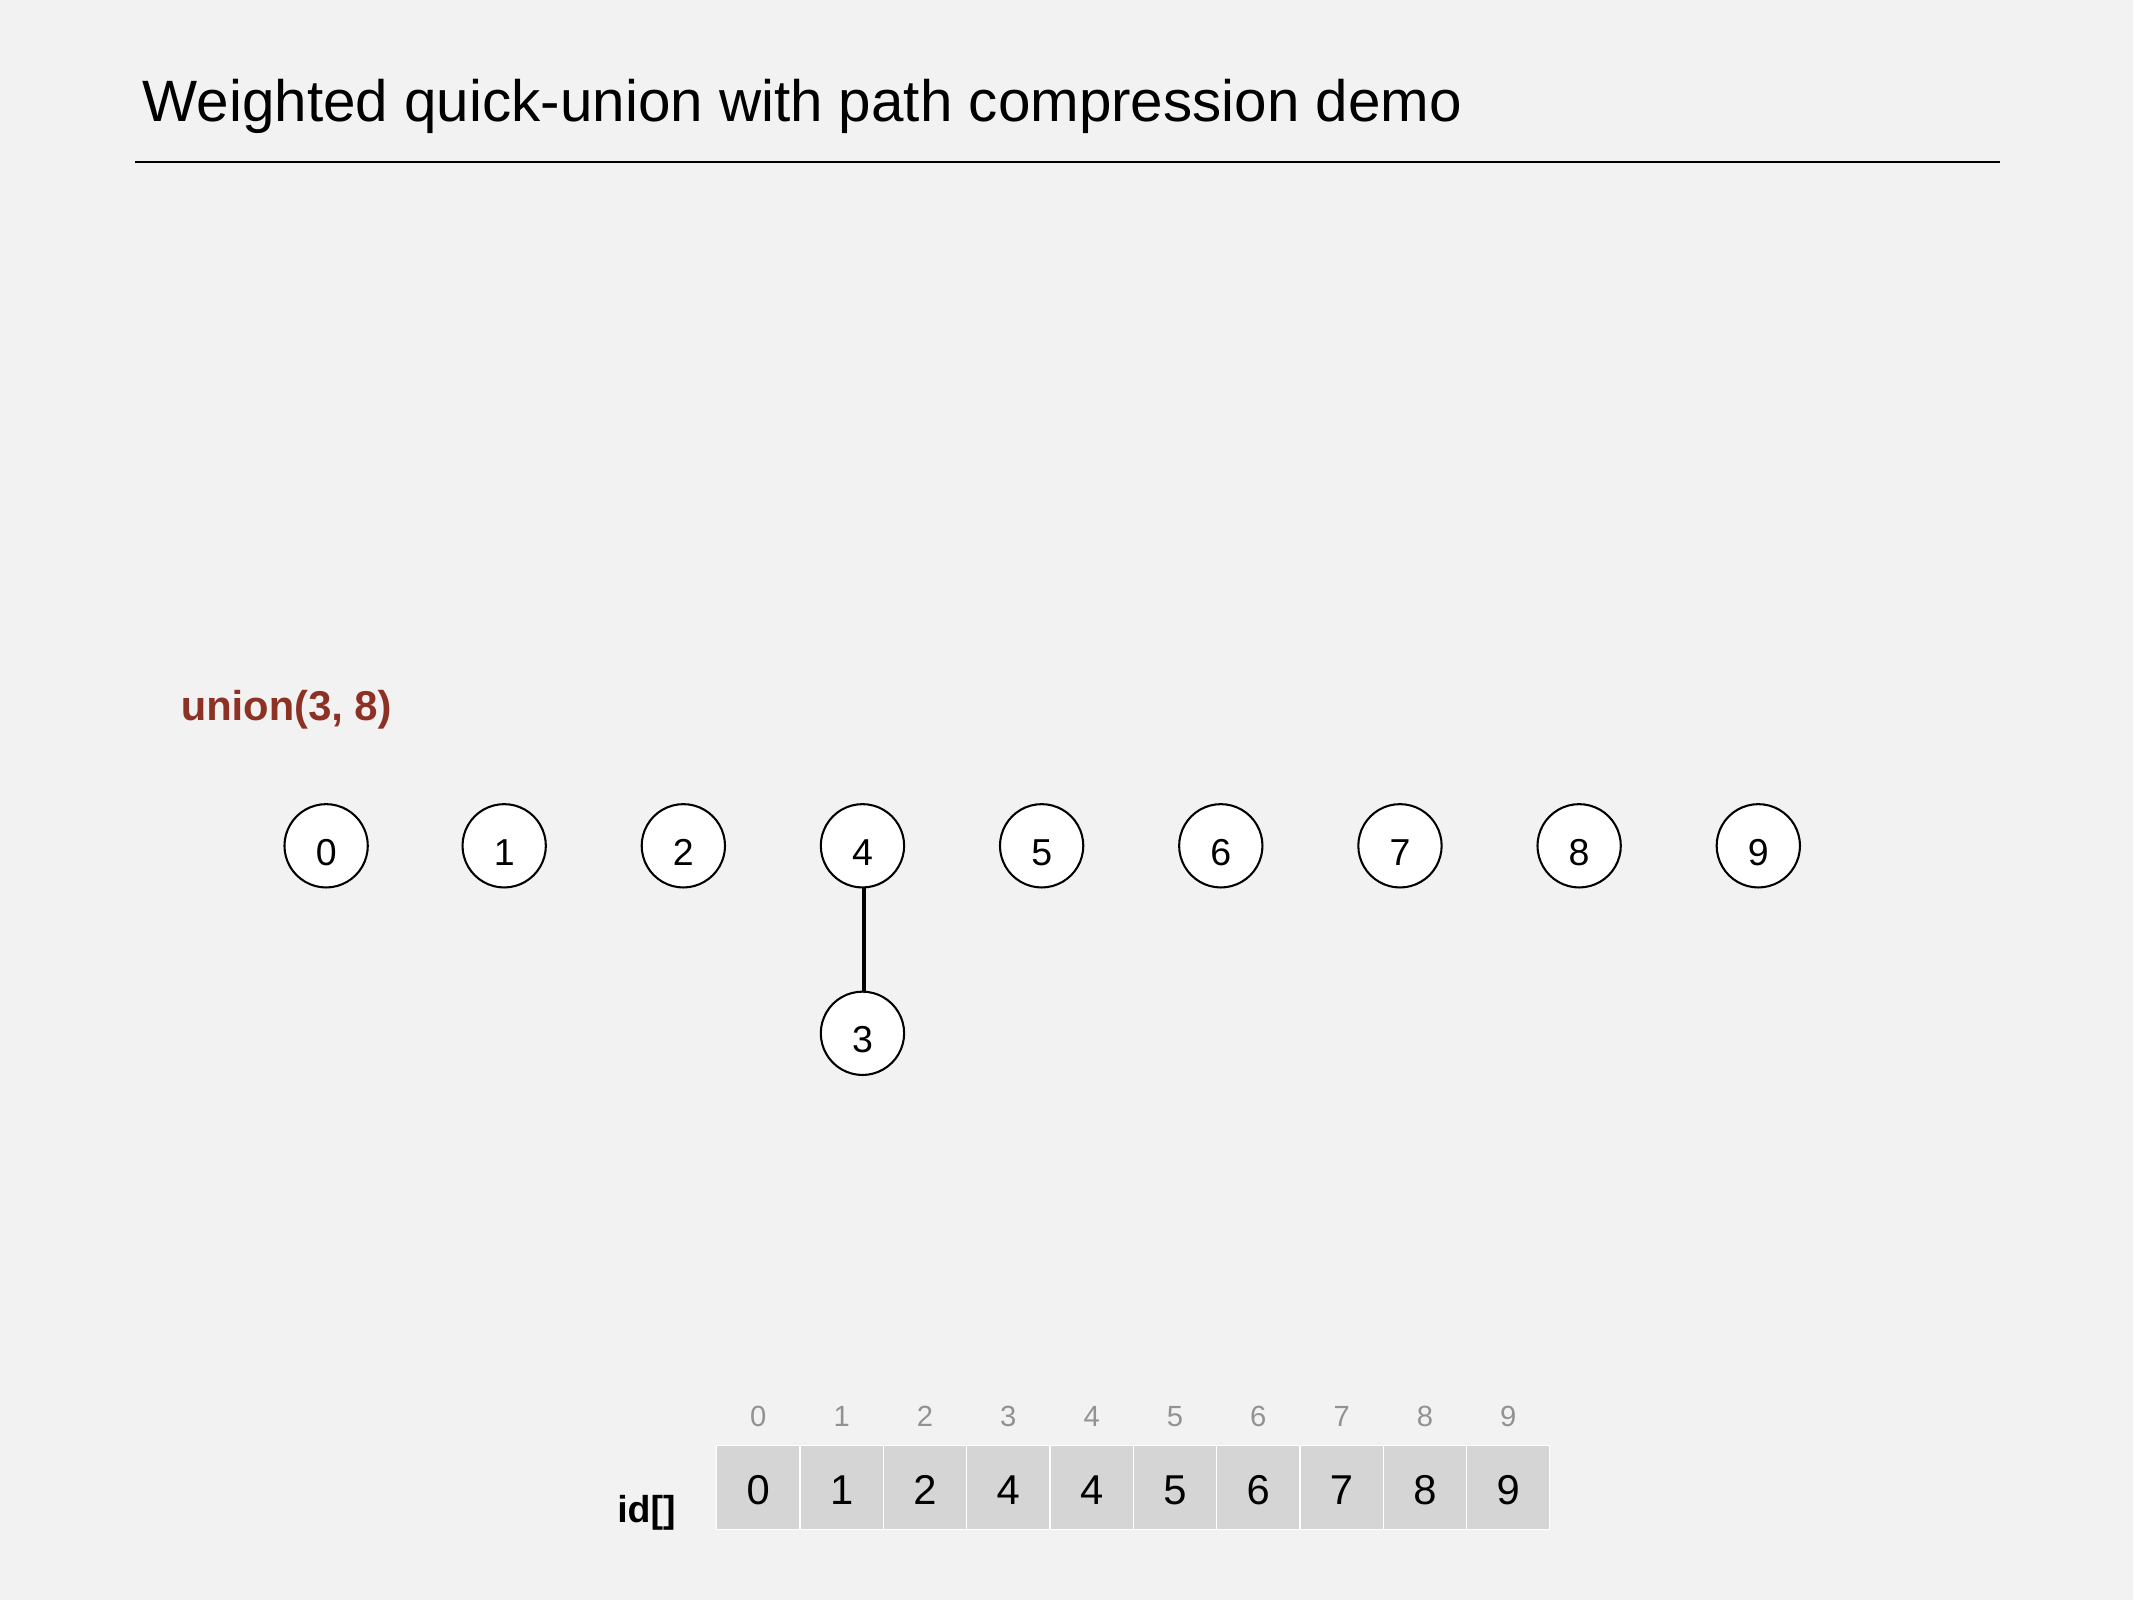

# Weighted quick-union with path compression demo
union(3, 8)
0
1
2
4
5
6
7
8
9

3
0
1
2
3
4
5
6
7
8
9
0
1
2
4
4
5
6
7
8
9
id[]